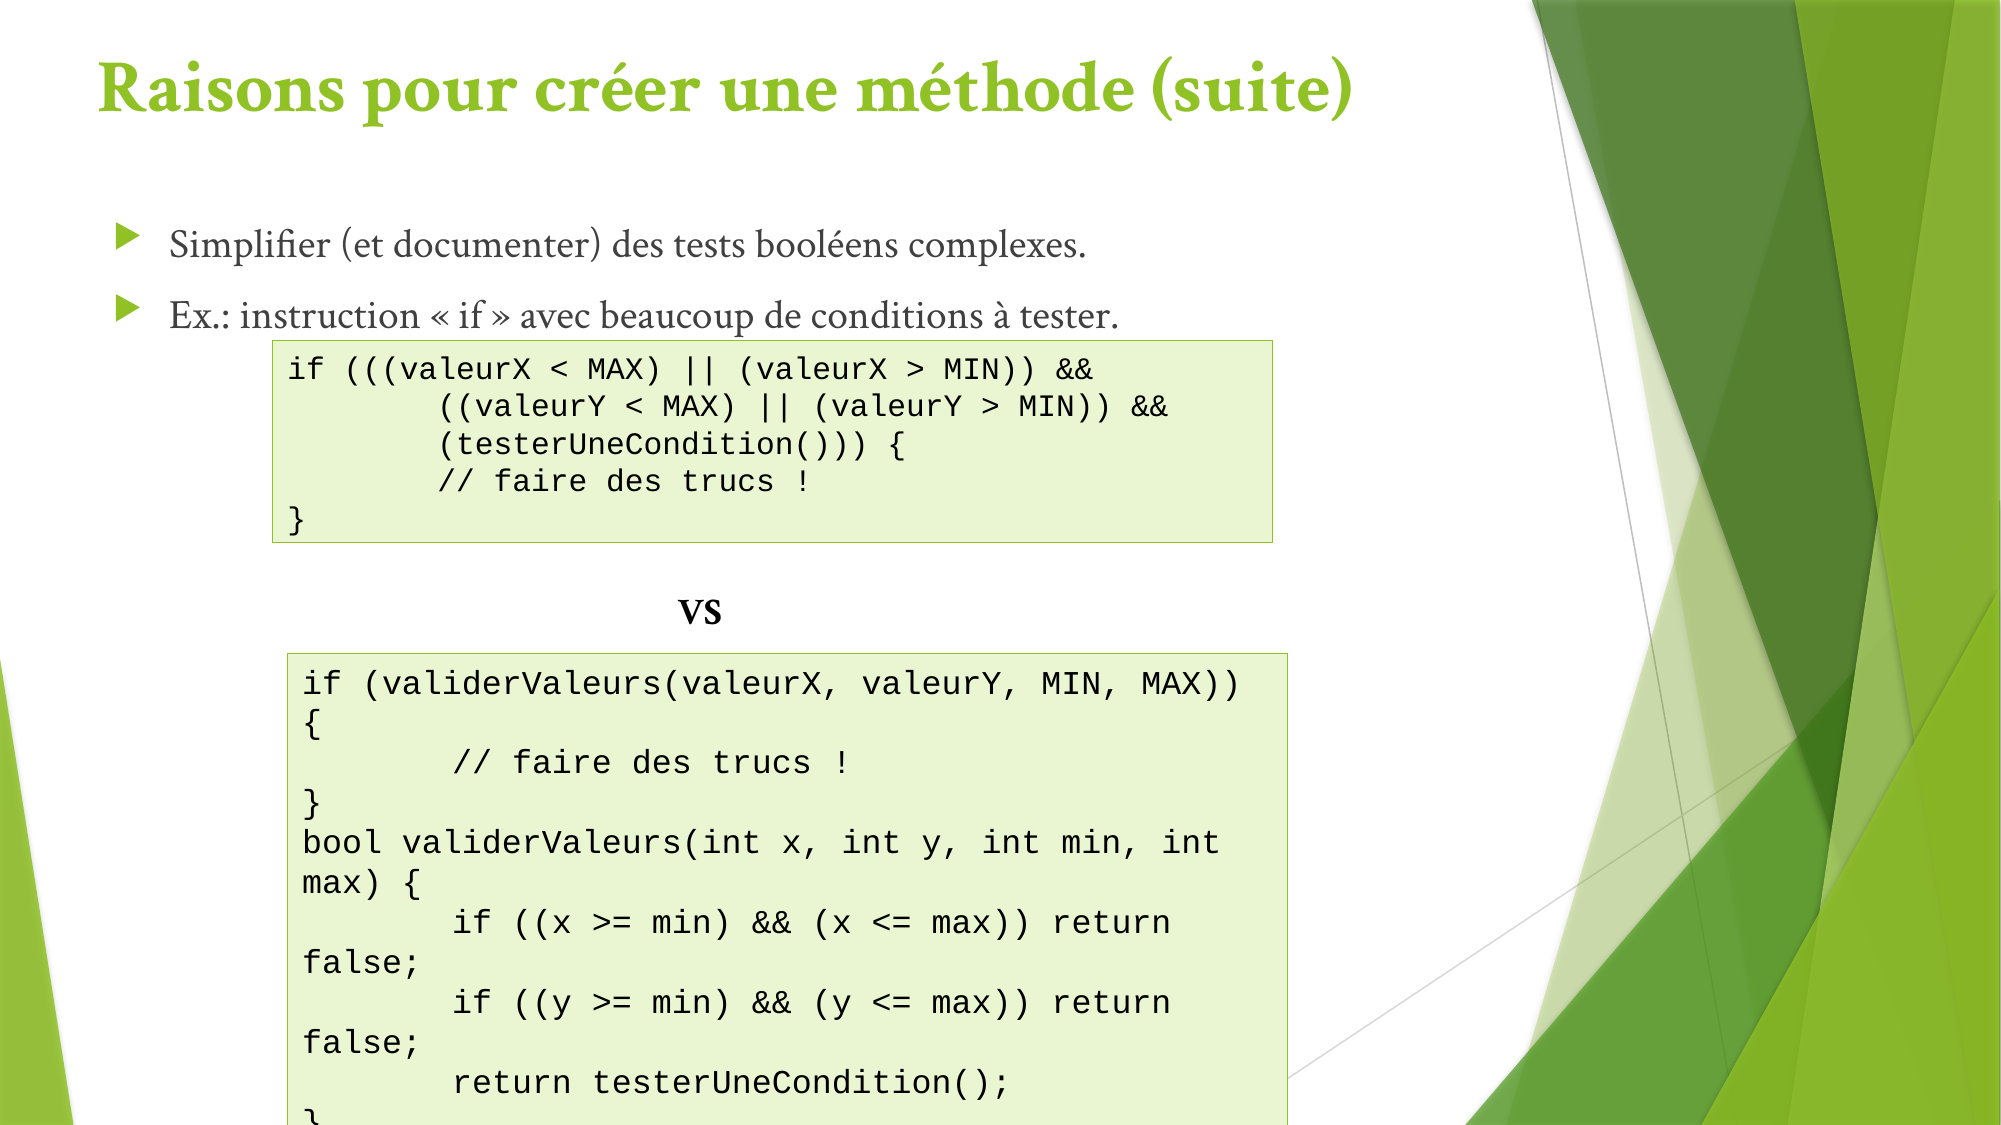

# Raisons pour créer une méthode (suite)
Simplifier (et documenter) des tests booléens complexes.
Ex.: instruction « if » avec beaucoup de conditions à tester.

if (((valeurX < MAX) || (valeurX > MIN)) &&
	((valeurY < MAX) || (valeurY > MIN)) &&
	(testerUneCondition())) {
	// faire des trucs !
}
VS
if (validerValeurs(valeurX, valeurY, MIN, MAX)) {
	// faire des trucs !
}
bool validerValeurs(int x, int y, int min, int max) {
	if ((x >= min) && (x <= max)) return false;
	if ((y >= min) && (y <= max)) return false;
	return testerUneCondition();
}